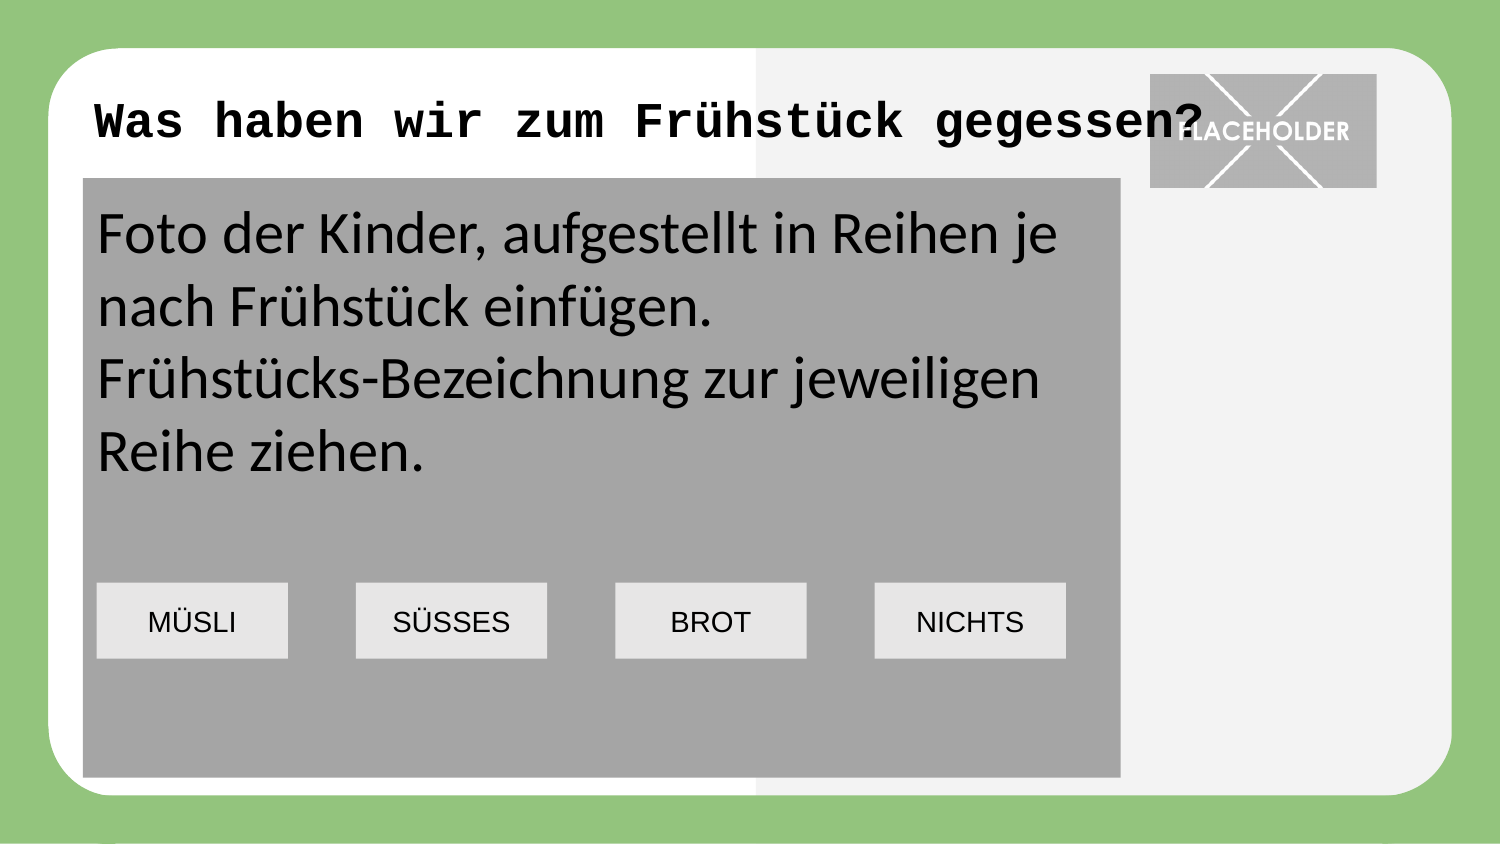

# Was haben wir zum Frühstück gegessen?
Foto der Kinder, aufgestellt in Reihen je nach Frühstück einfügen.
Frühstücks-Bezeichnung zur jeweiligen Reihe ziehen.

MÜSLI
SÜSSES
BROT
NICHTS